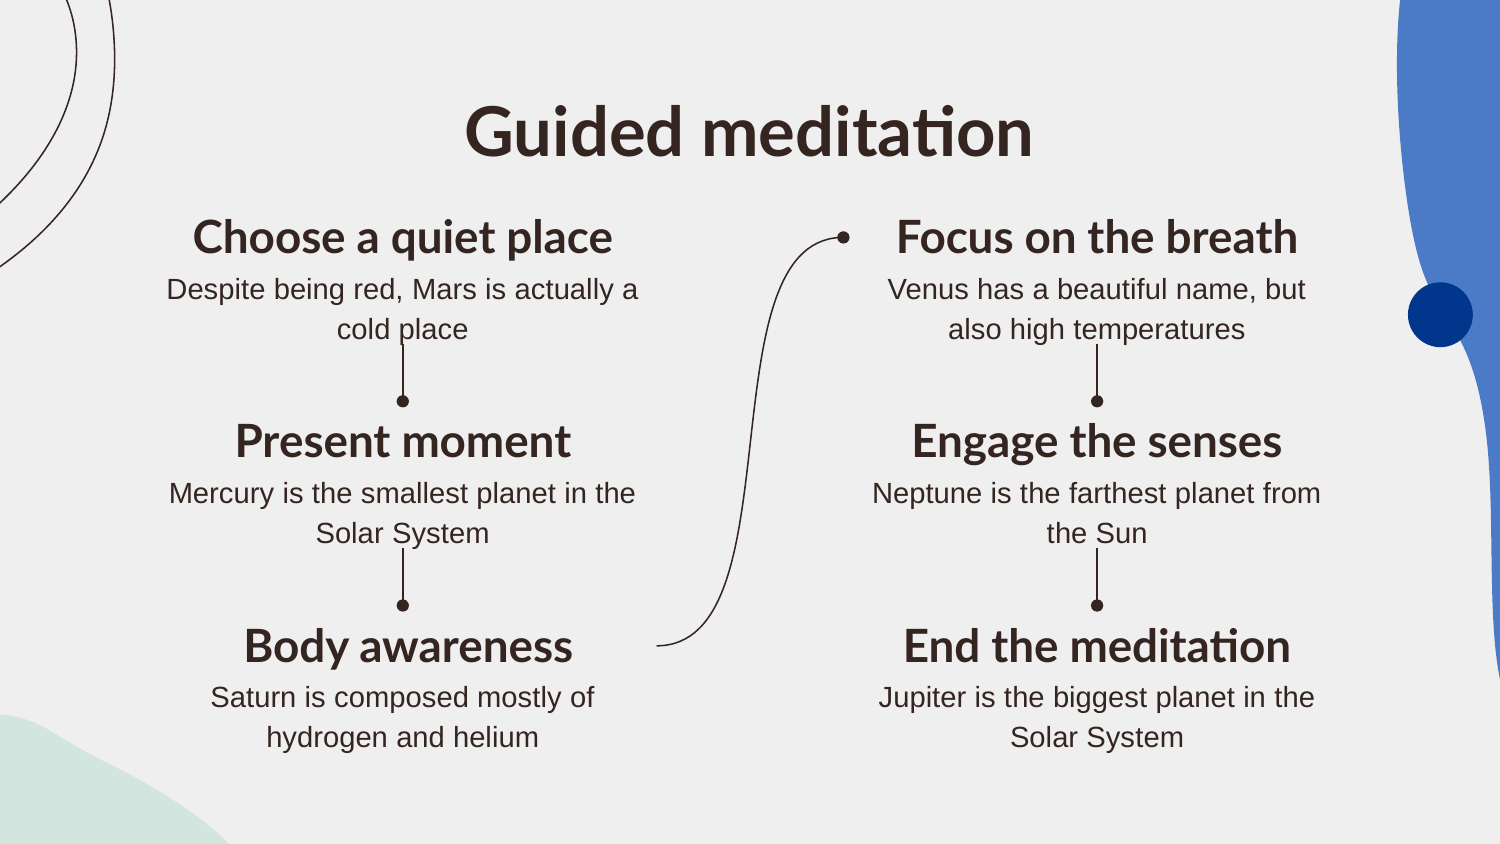

# Guided meditation
Choose a quiet place
Focus on the breath
Despite being red, Mars is actually a cold place
Venus has a beautiful name, but also high temperatures
Present moment
Engage the senses
Neptune is the farthest planet from the Sun
Mercury is the smallest planet in the Solar System
 Body awareness
End the meditation
Saturn is composed mostly of hydrogen and helium
Jupiter is the biggest planet in the Solar System